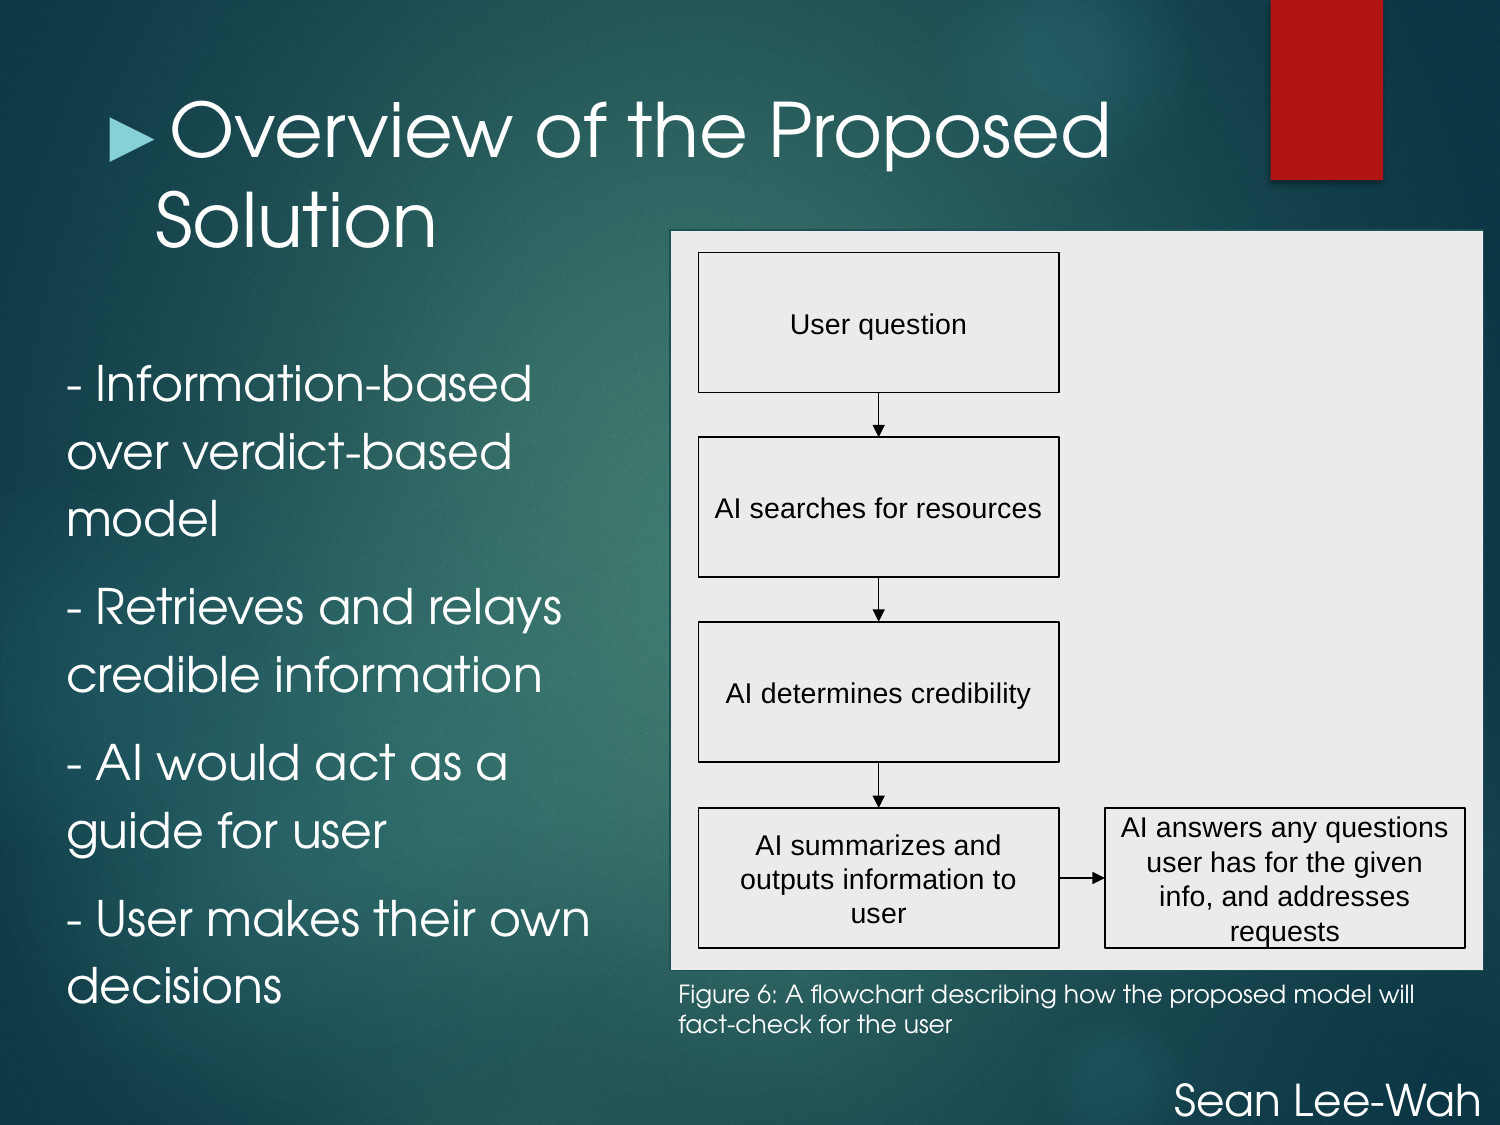

# Overview of the Proposed Solution

User question
- Information-based over verdict-based model
- Retrieves and relays credible information
- AI would act as a guide for user
- User makes their own decisions
AI searches for resources
AI determines credibility
AI summarizes and outputs information to user
AI answers any questions user has for the given info, and addresses requests
Figure 6: A flowchart describing how the proposed model will fact-check for the user
Sean Lee-Wah